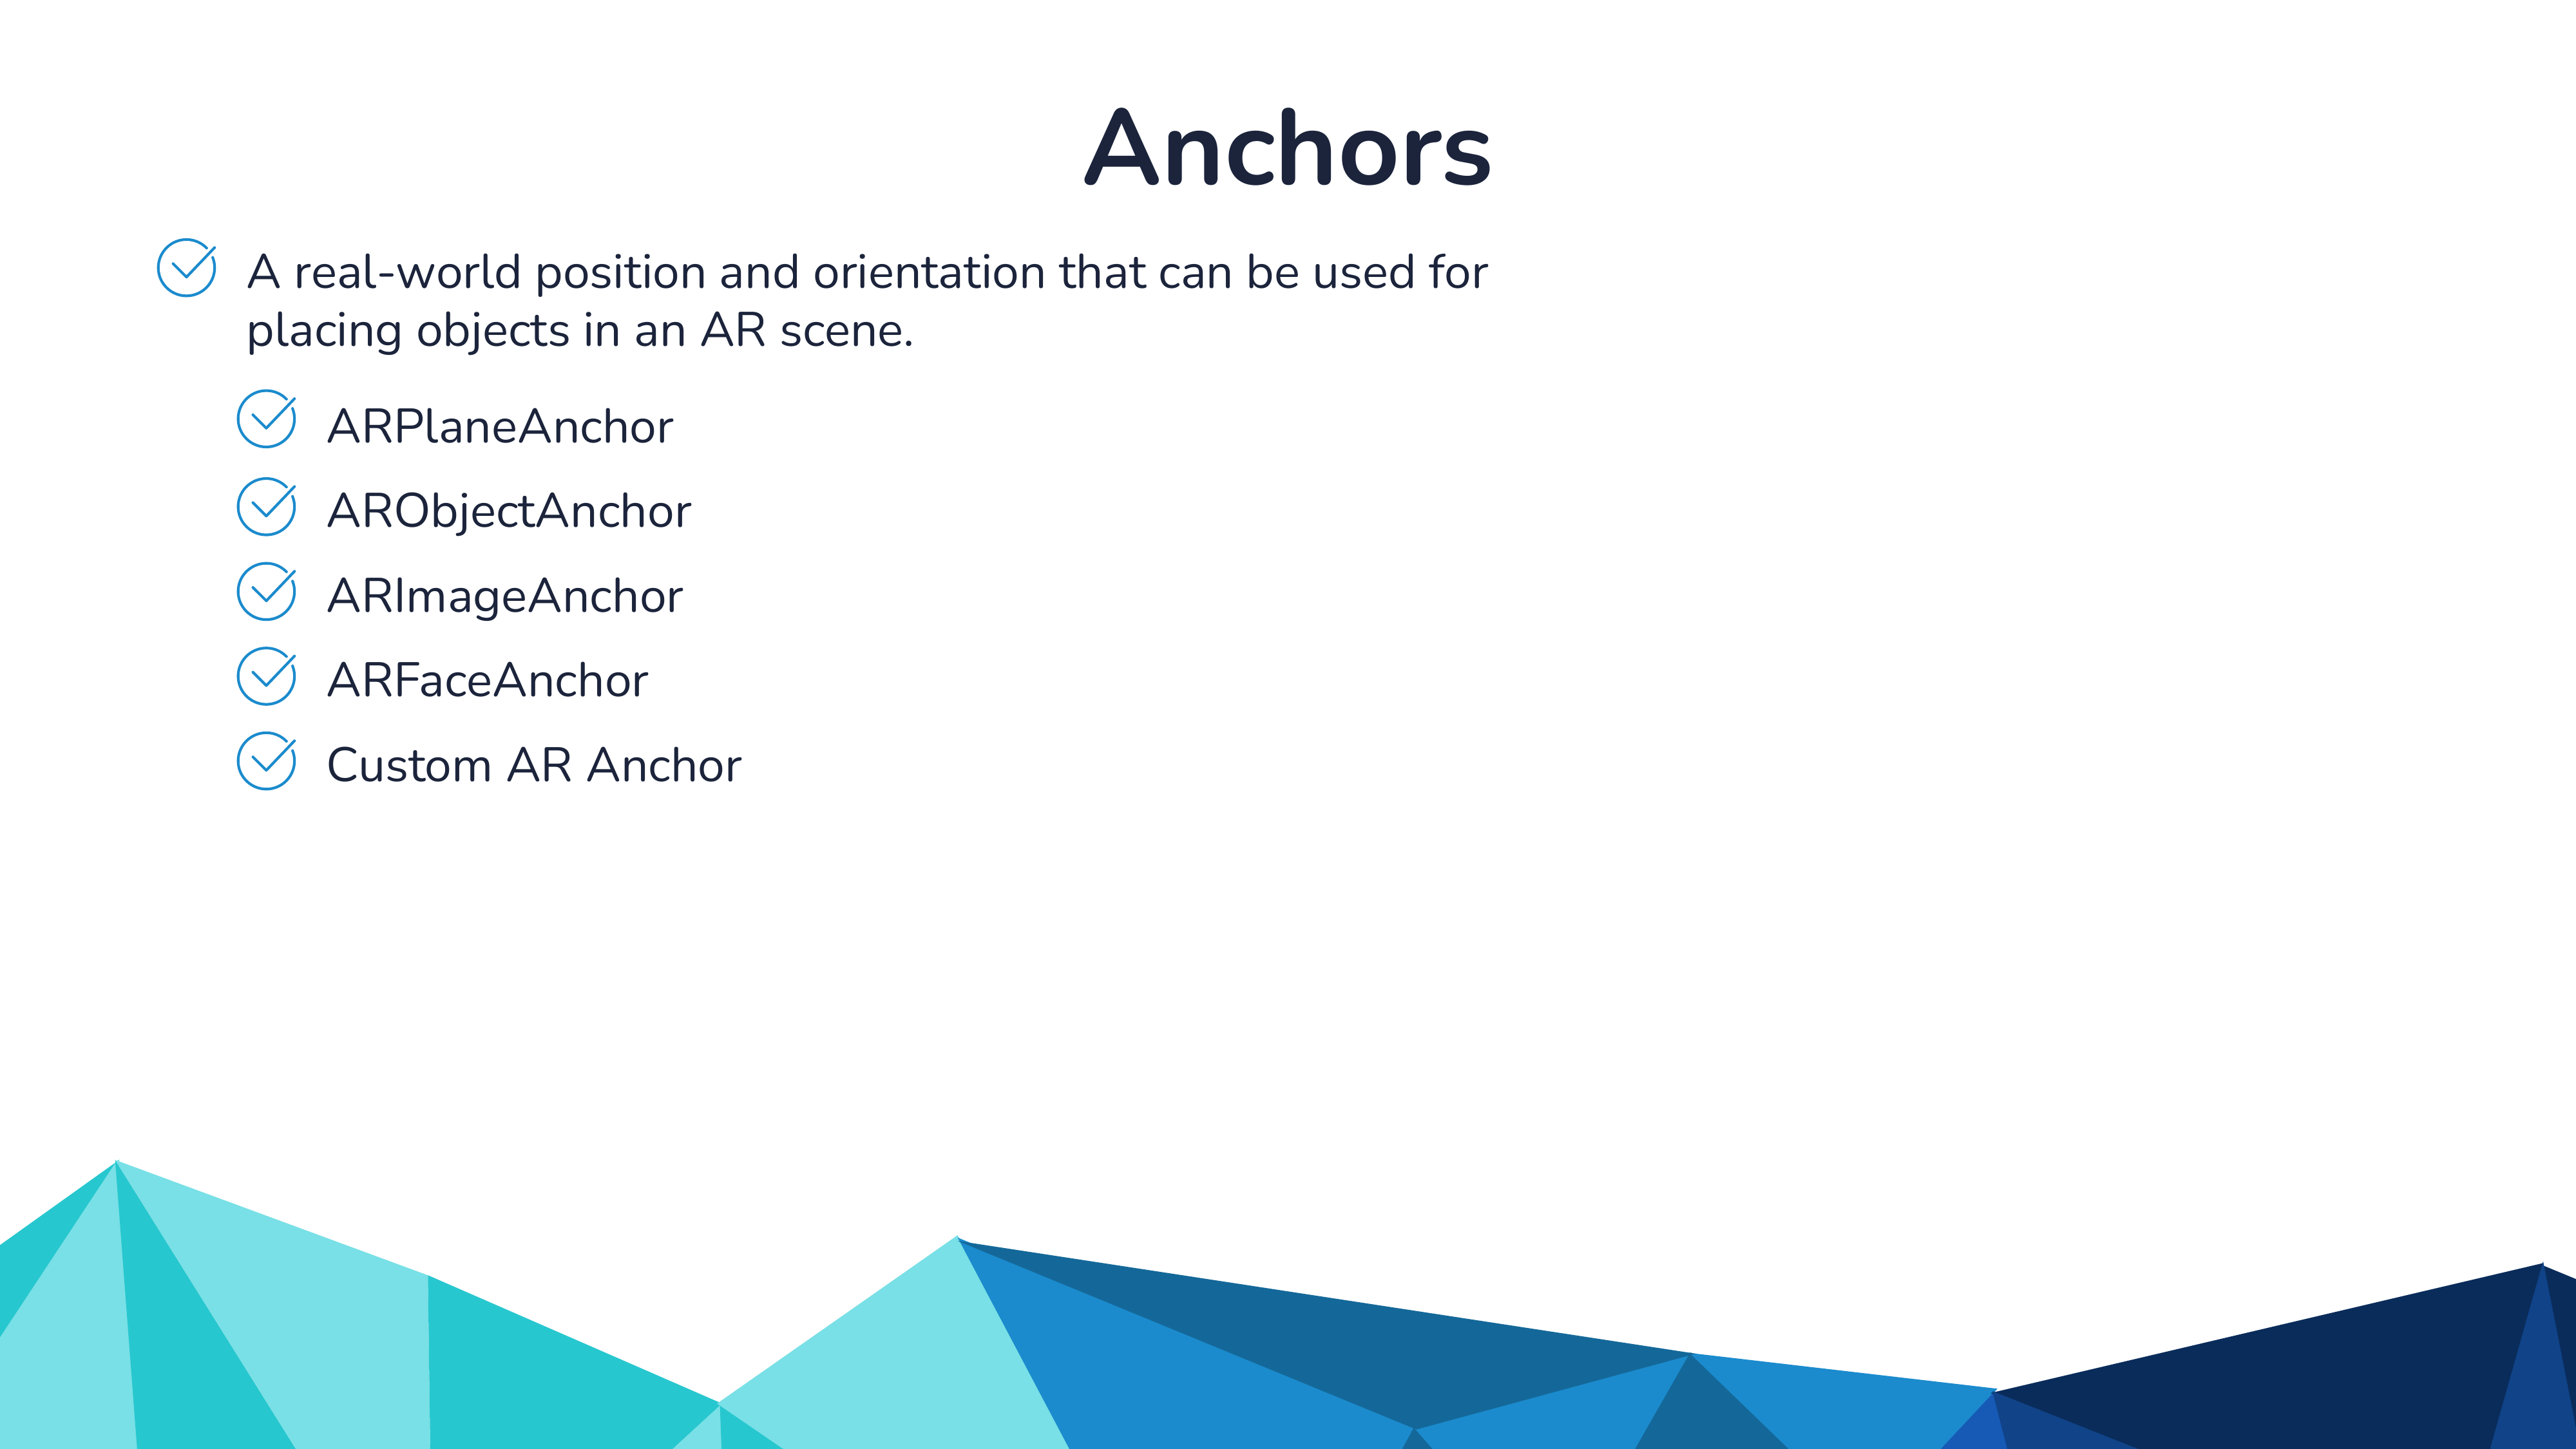

Anchors
A real-world position and orientation that can be used for placing objects in an AR scene.

ARPlaneAnchor
ARObjectAnchor

ARImageAnchor

ARFaceAnchor

Custom AR Anchor